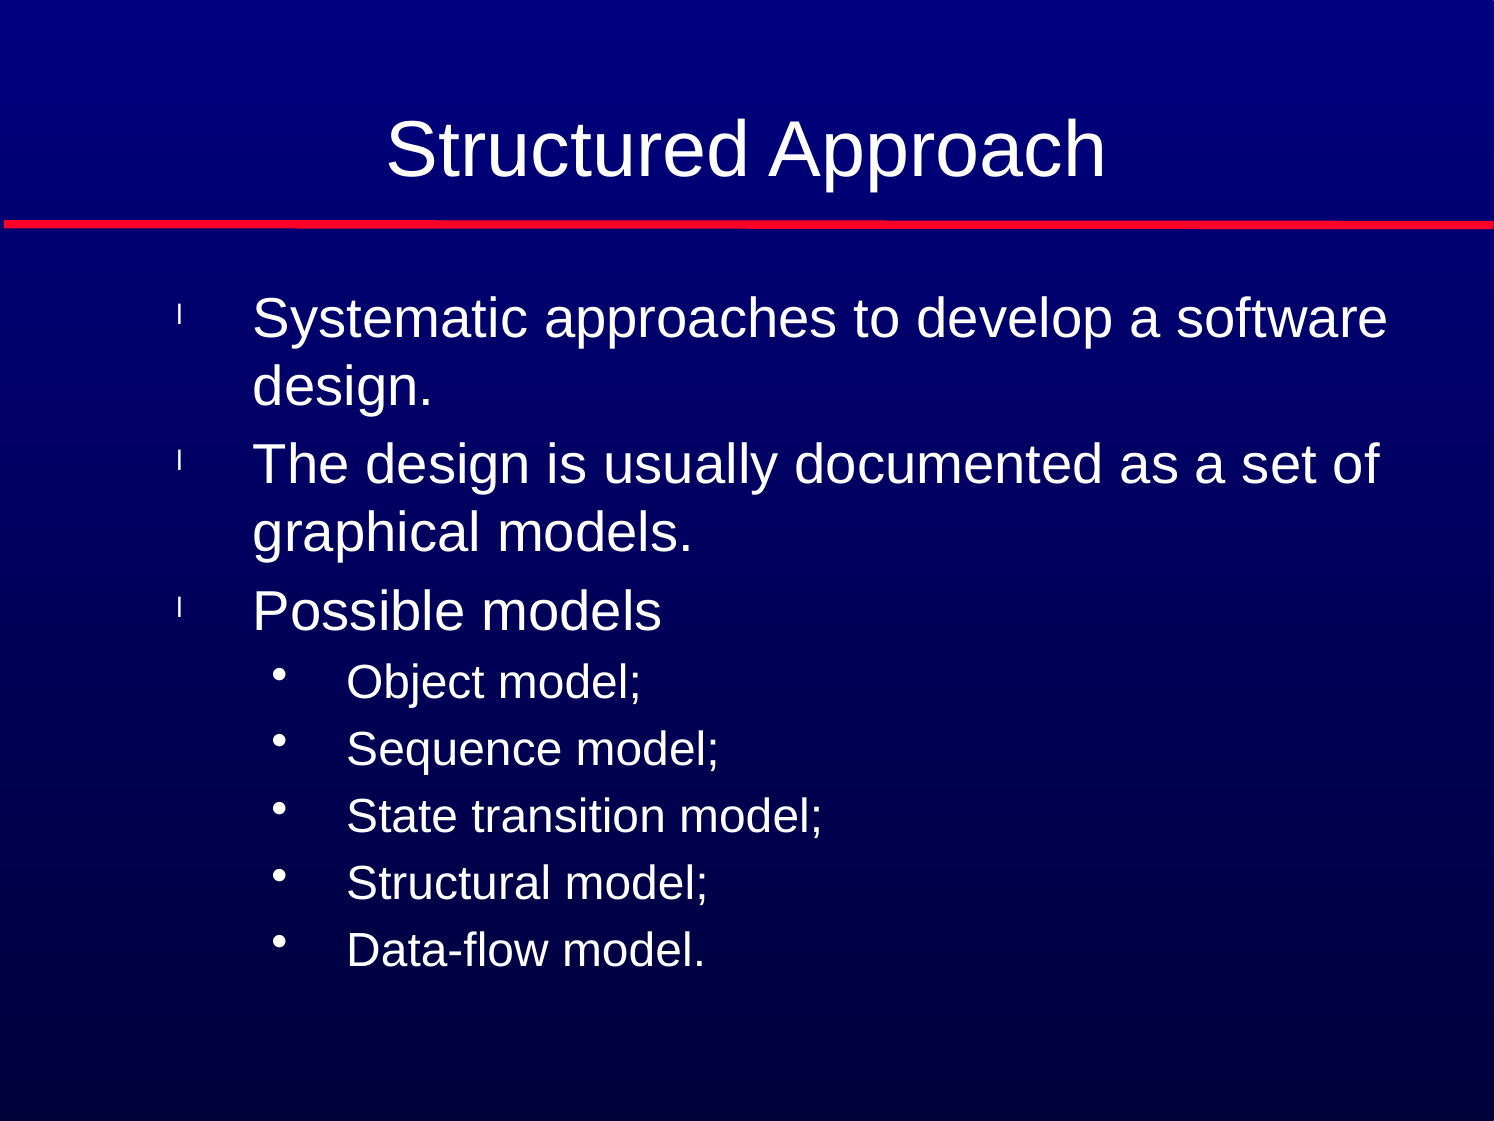

# Structured Approach
Systematic approaches to develop a software design.
The design is usually documented as a set of graphical models.
Possible models
Object model;
Sequence model;
State transition model;
Structural model;
Data-flow model.